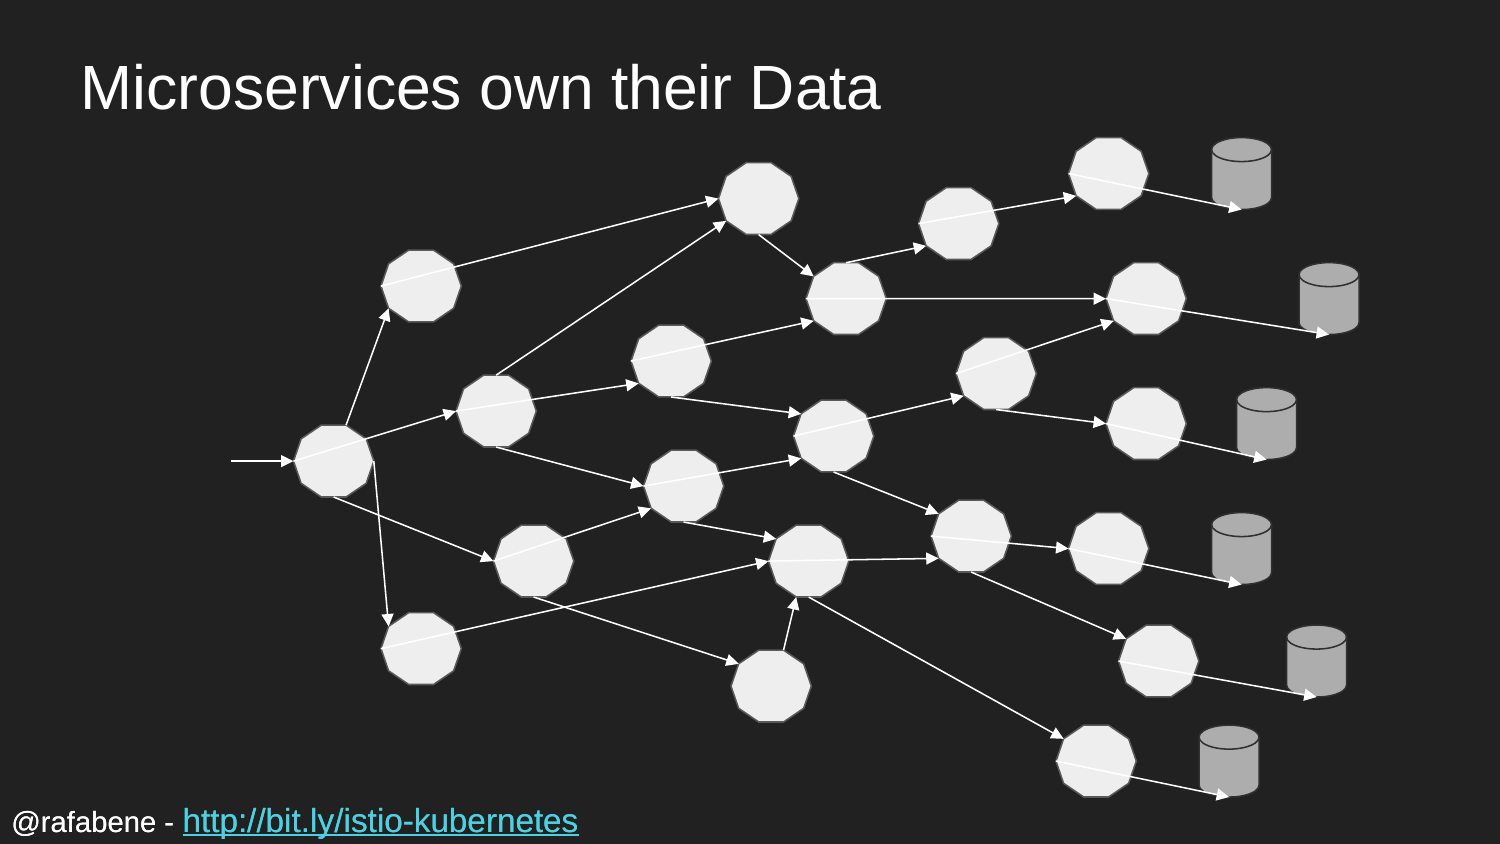

# Microservices own their Data

@rafabene - http://bit.ly/istio-kubernetes